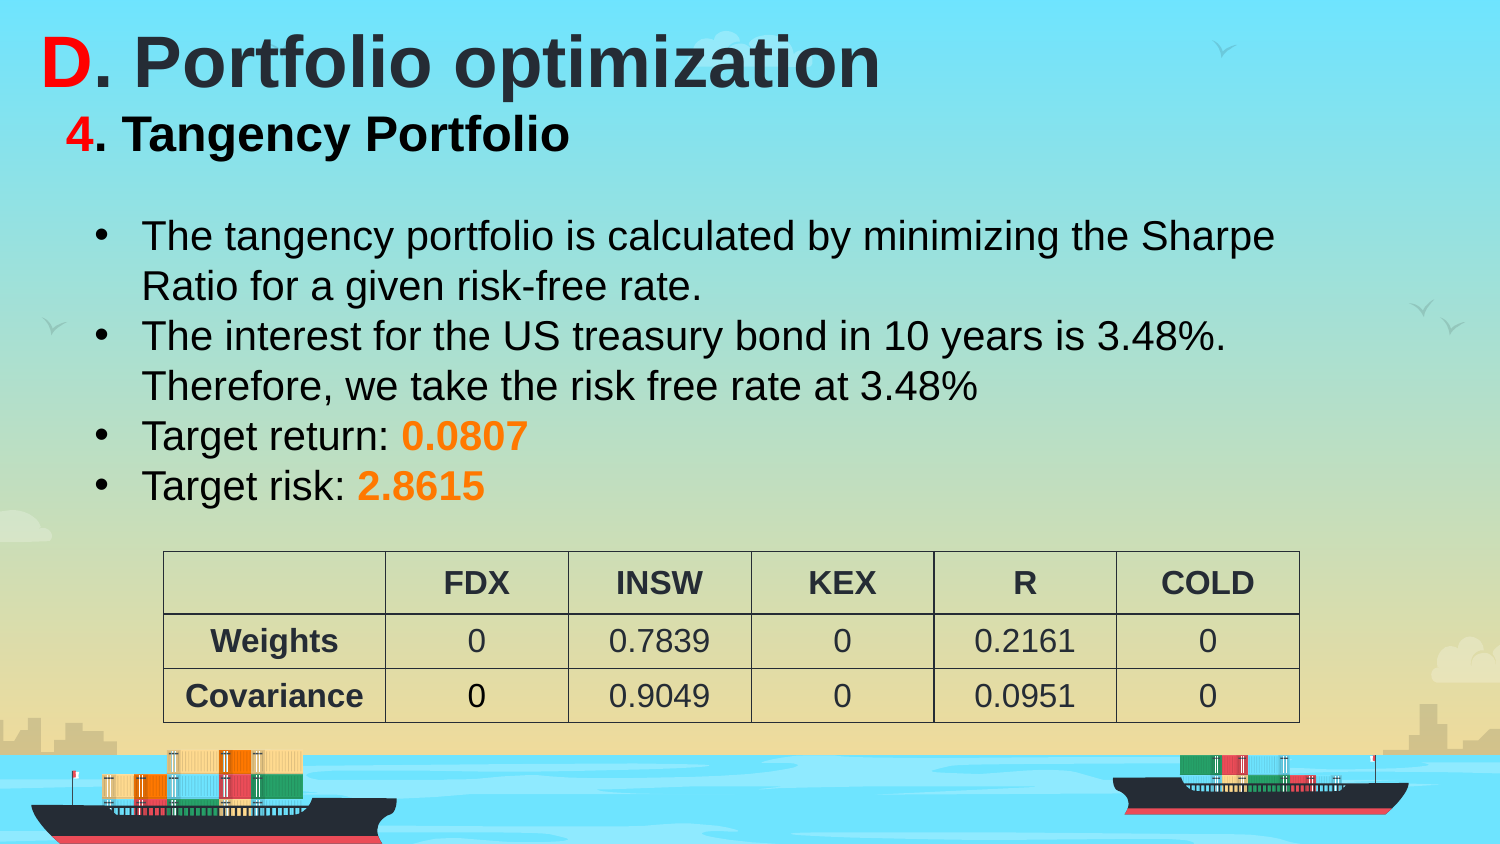

# D. Portfolio optimization
4. Tangency Portfolio
The tangency portfolio is calculated by minimizing the Sharpe Ratio for a given risk-free rate.
The interest for the US treasury bond in 10 years is 3.48%. Therefore, we take the risk free rate at 3.48%
Target return: 0.0807
Target risk: 2.8615
|  | FDX | INSW | KEX | R | COLD |
| --- | --- | --- | --- | --- | --- |
| Weights | 0 | 0.7839 | 0 | 0.2161 | 0 |
| Covariance | 0 | 0.9049 | 0 | 0.0951 | 0 |